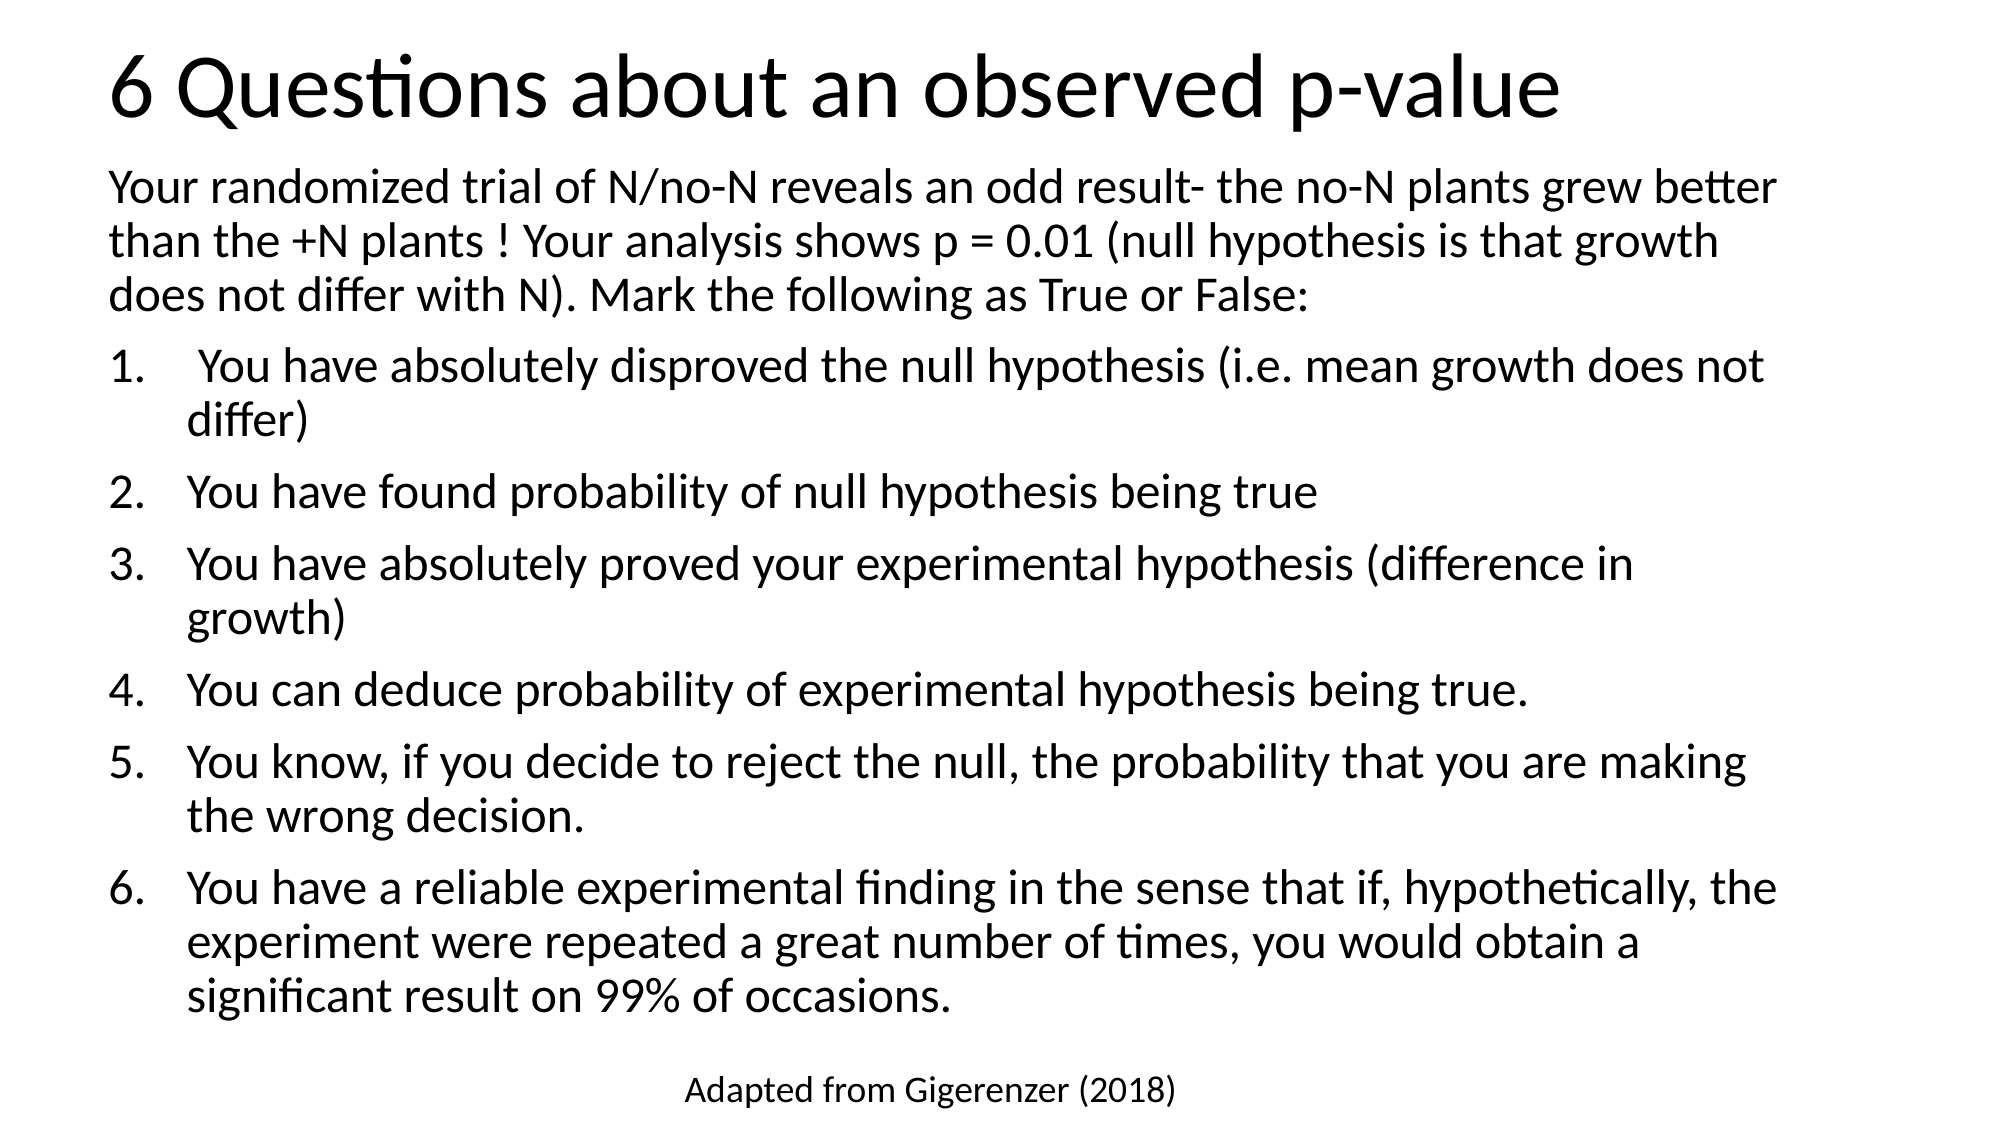

# 6 Questions about an observed p-value
Your randomized trial of N/no-N reveals an odd result- the no-N plants grew better than the +N plants ! Your analysis shows p = 0.01 (null hypothesis is that growth does not differ with N). Mark the following as True or False:
 You have absolutely disproved the null hypothesis (i.e. mean growth does not differ)
You have found probability of null hypothesis being true
You have absolutely proved your experimental hypothesis (difference in growth)
You can deduce probability of experimental hypothesis being true.
You know, if you decide to reject the null, the probability that you are making the wrong decision.
You have a reliable experimental finding in the sense that if, hypothetically, the experiment were repeated a great number of times, you would obtain a significant result on 99% of occasions.
Adapted from Gigerenzer (2018)